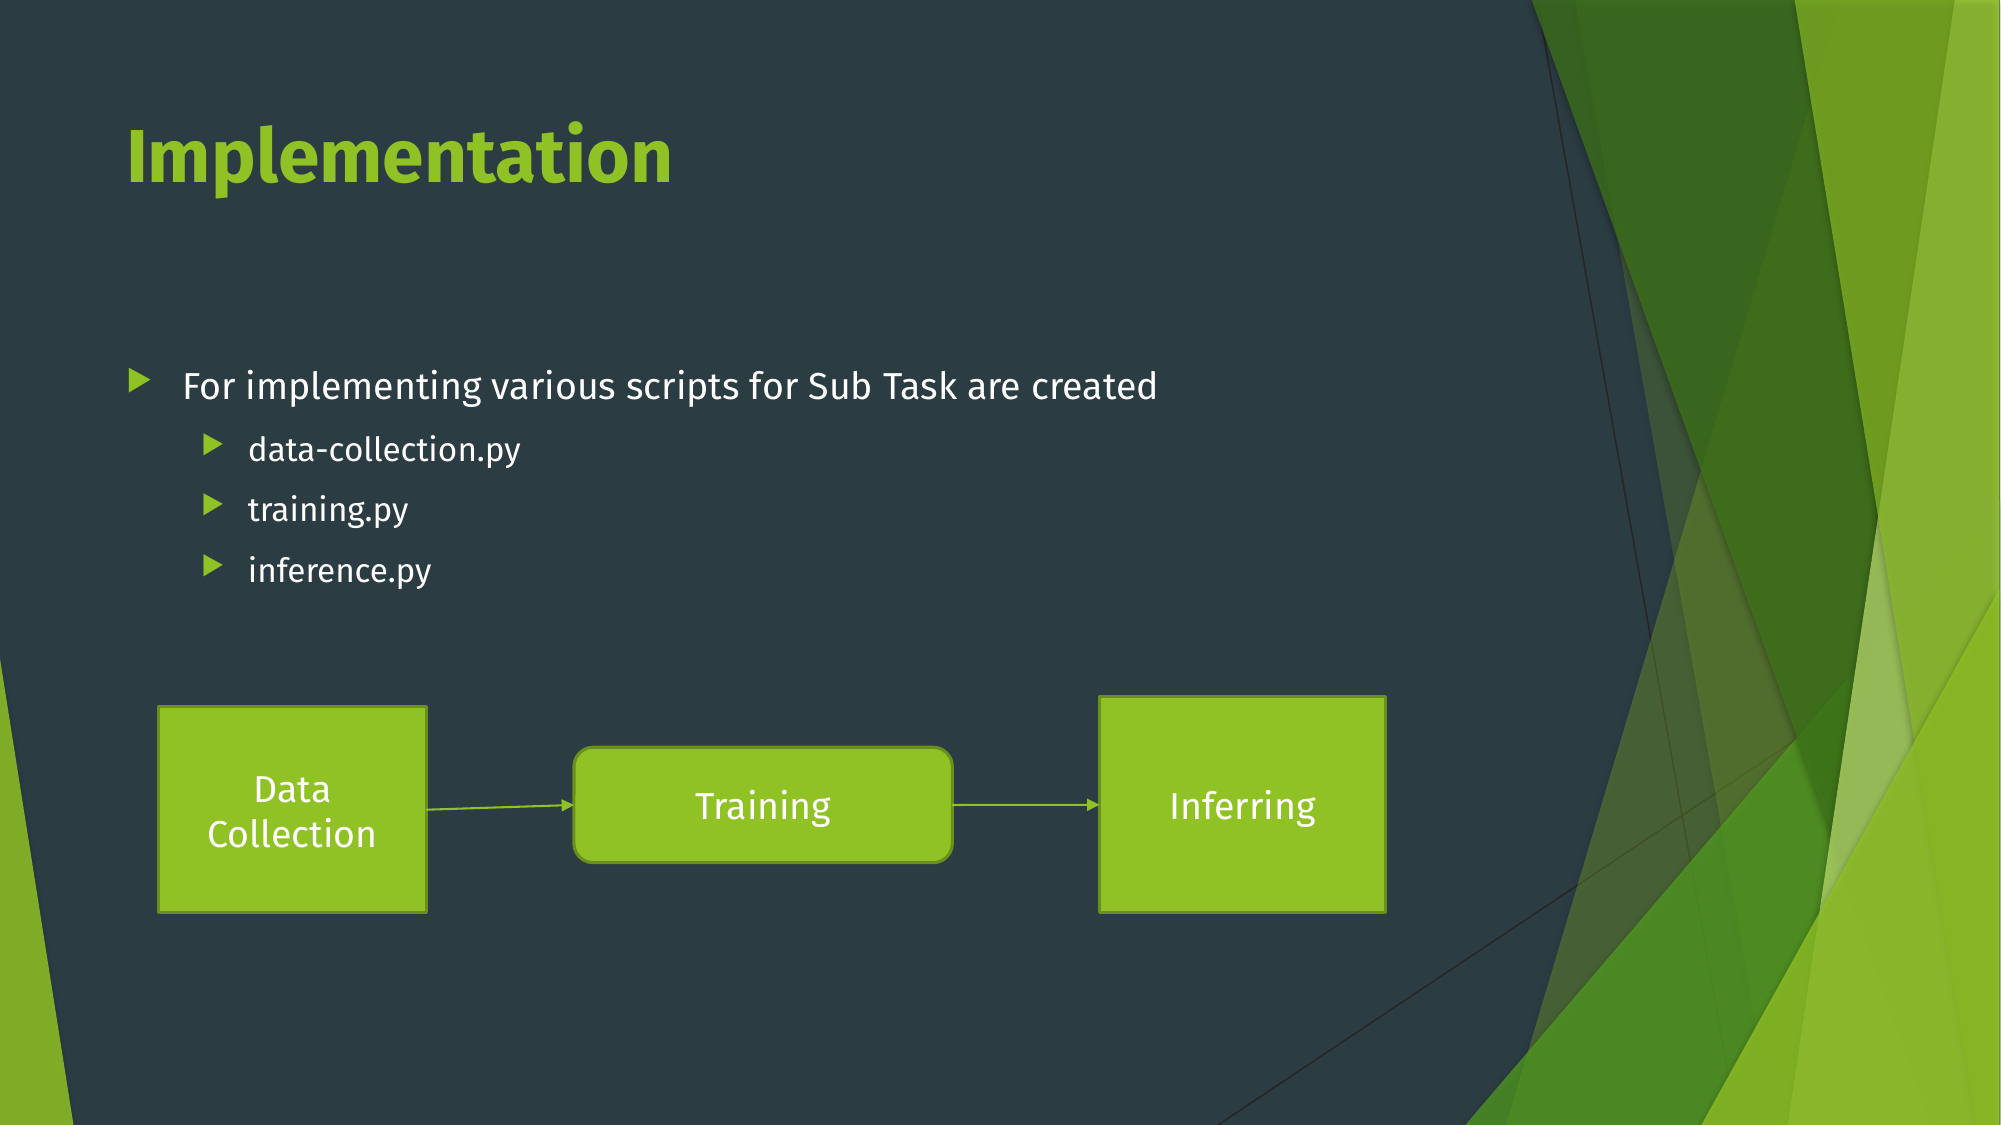

# Implementation
For implementing various scripts for Sub Task are created
data-collection.py
training.py
inference.py
Inferring
Data Collection
Training